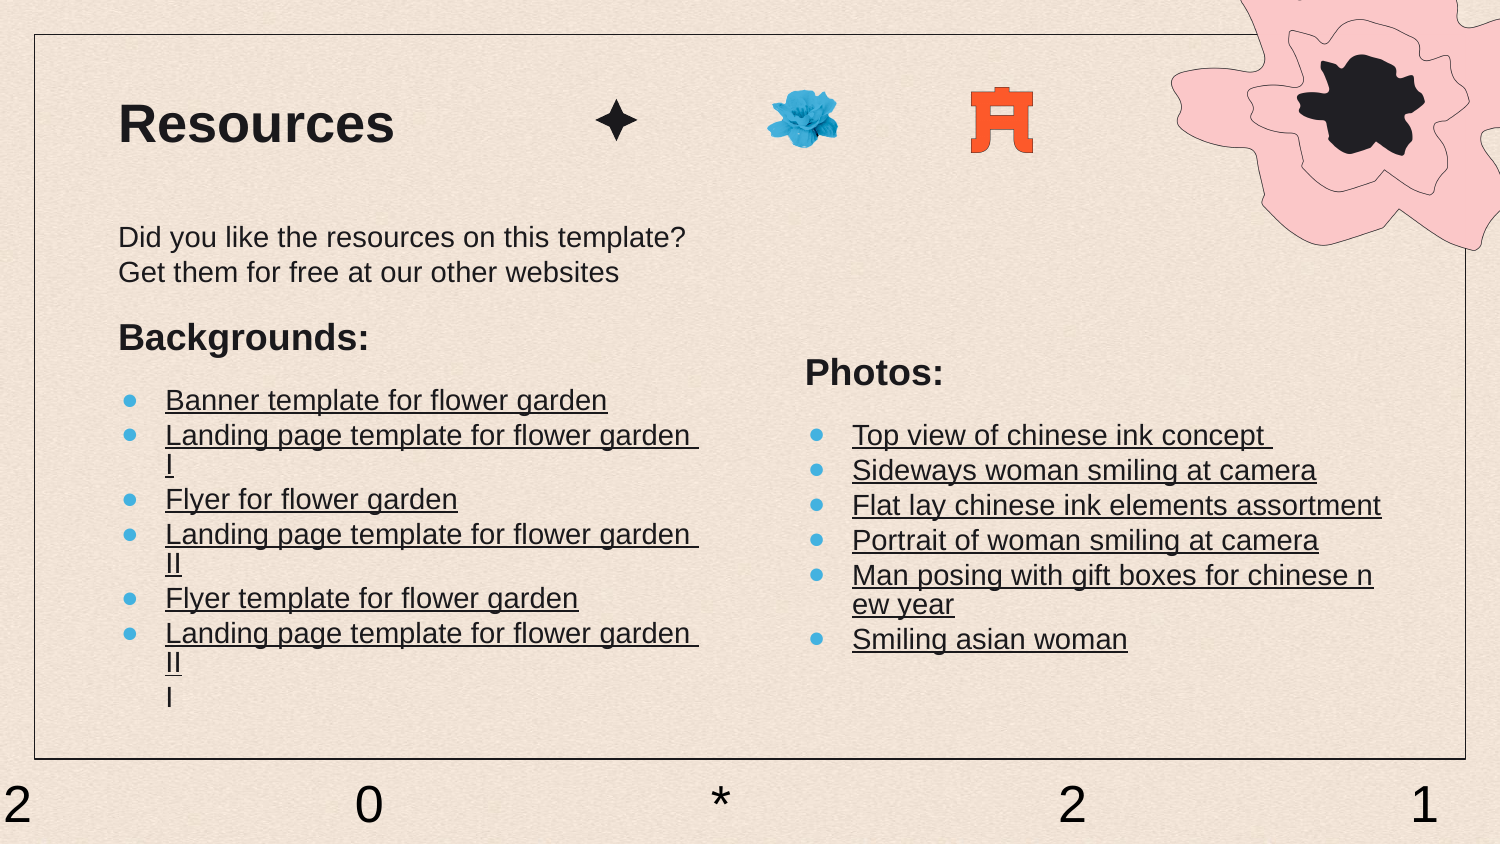

# Resources
Did you like the resources on this template? Get them for free at our other websites
Backgrounds:

Banner template for flower garden
Landing page template for flower garden I
Flyer for flower garden
Landing page template for flower garden II
Flyer template for flower garden
Landing page template for flower garden III
Photos:

Top view of chinese ink concept
Sideways woman smiling at camera
Flat lay chinese ink elements assortment
Portrait of woman smiling at camera
Man posing with gift boxes for chinese new year
Smiling asian woman